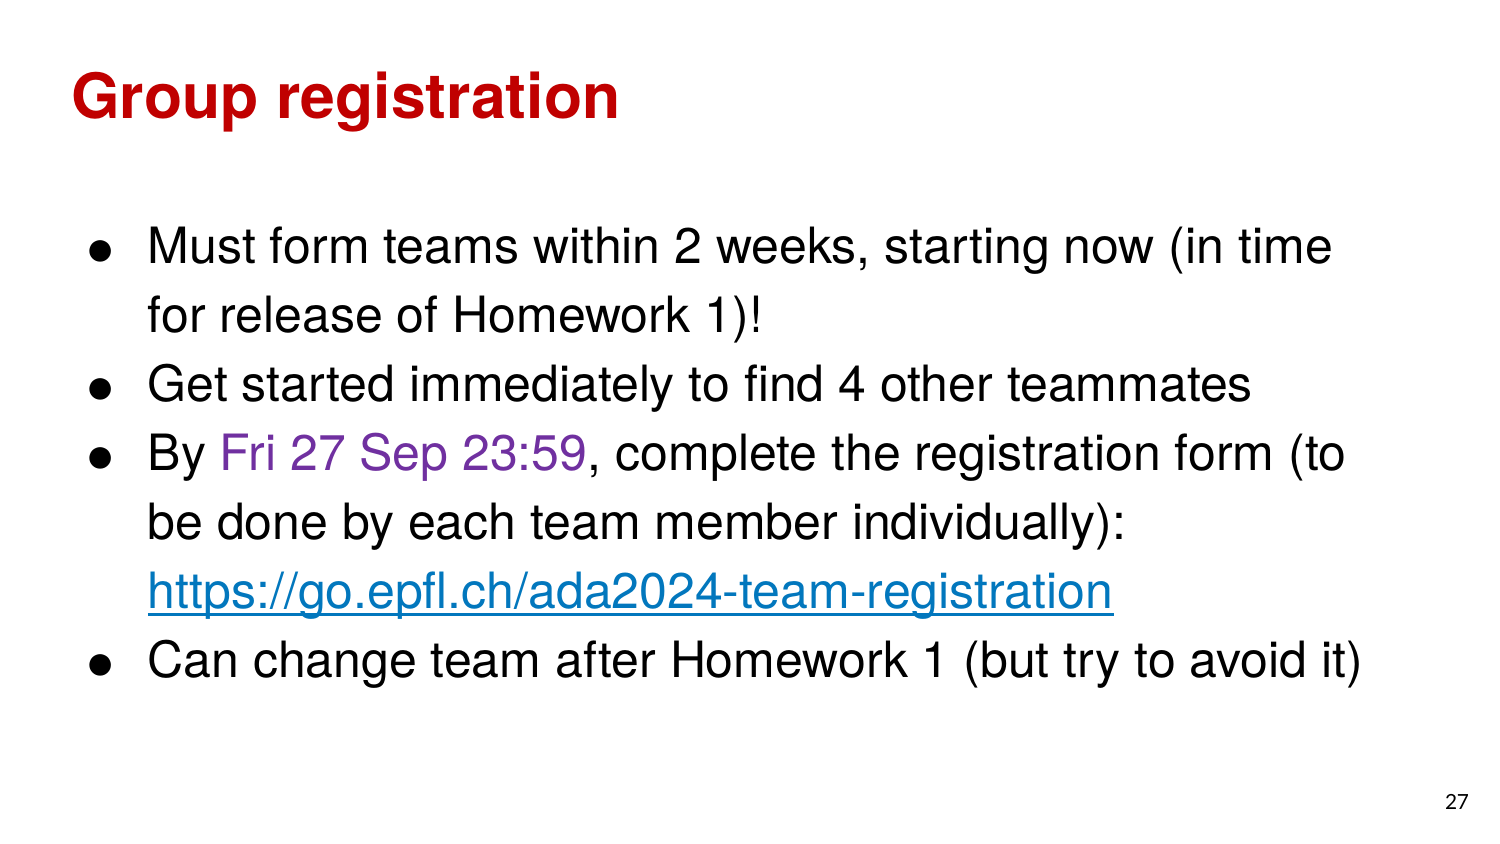

# Group registration
Must form teams within 2 weeks, starting now (in time for release of Homework 1)!
Get started immediately to find 4 other teammates
By Fri 27 Sep 23:59, complete the registration form (to be done by each team member individually):
https://go.epfl.ch/ada2024-team-registration
Can change team after Homework 1 (but try to avoid it)
27